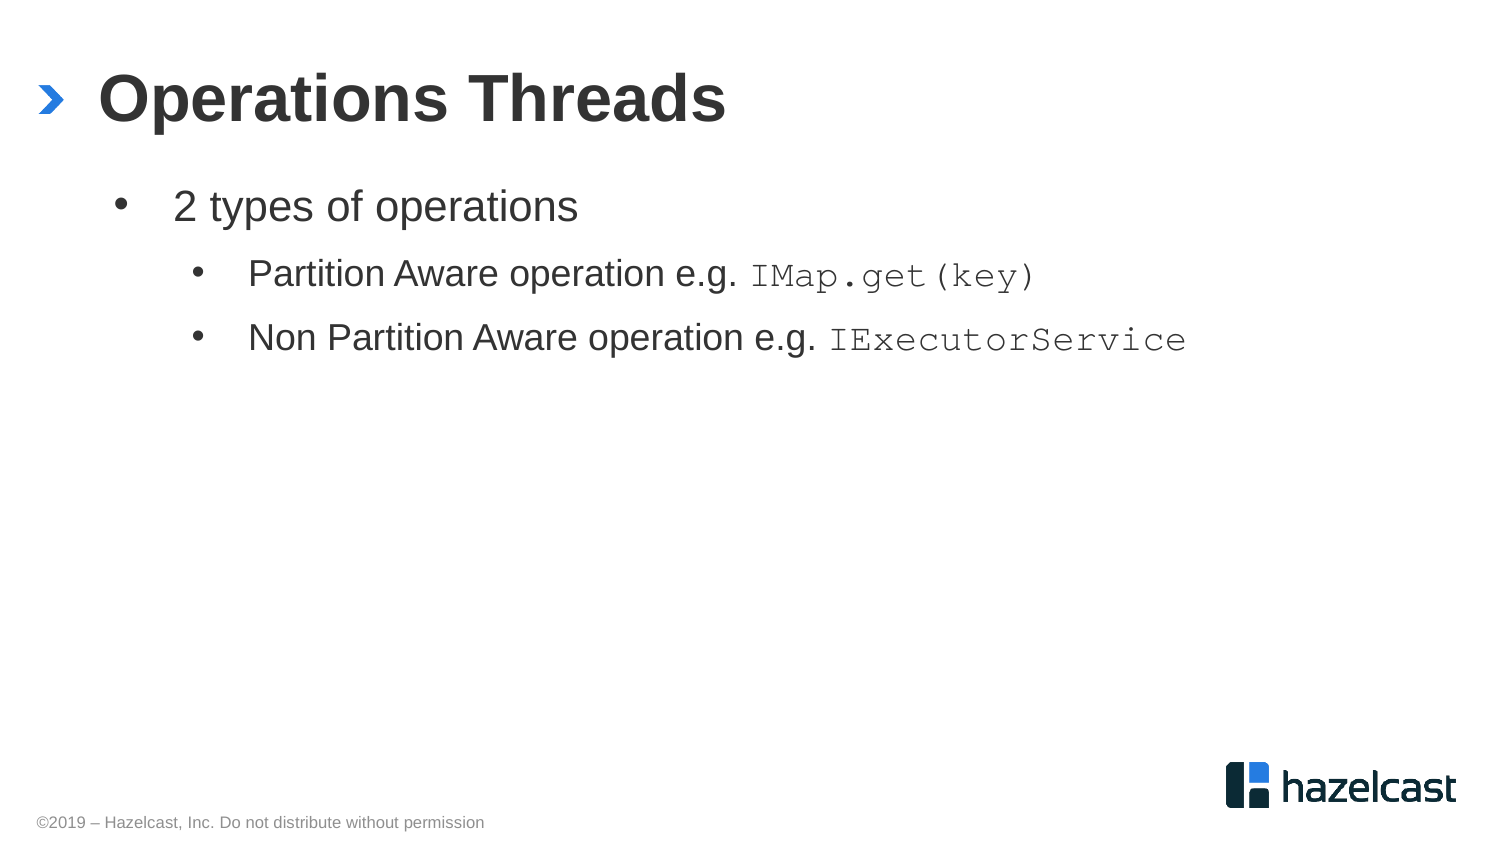

# Operations Threads
2 types of operations
Partition Aware operation e.g. IMap.get(key)
Non Partition Aware operation e.g. IExecutorService

©2019 – Hazelcast, Inc. Do not distribute without permission